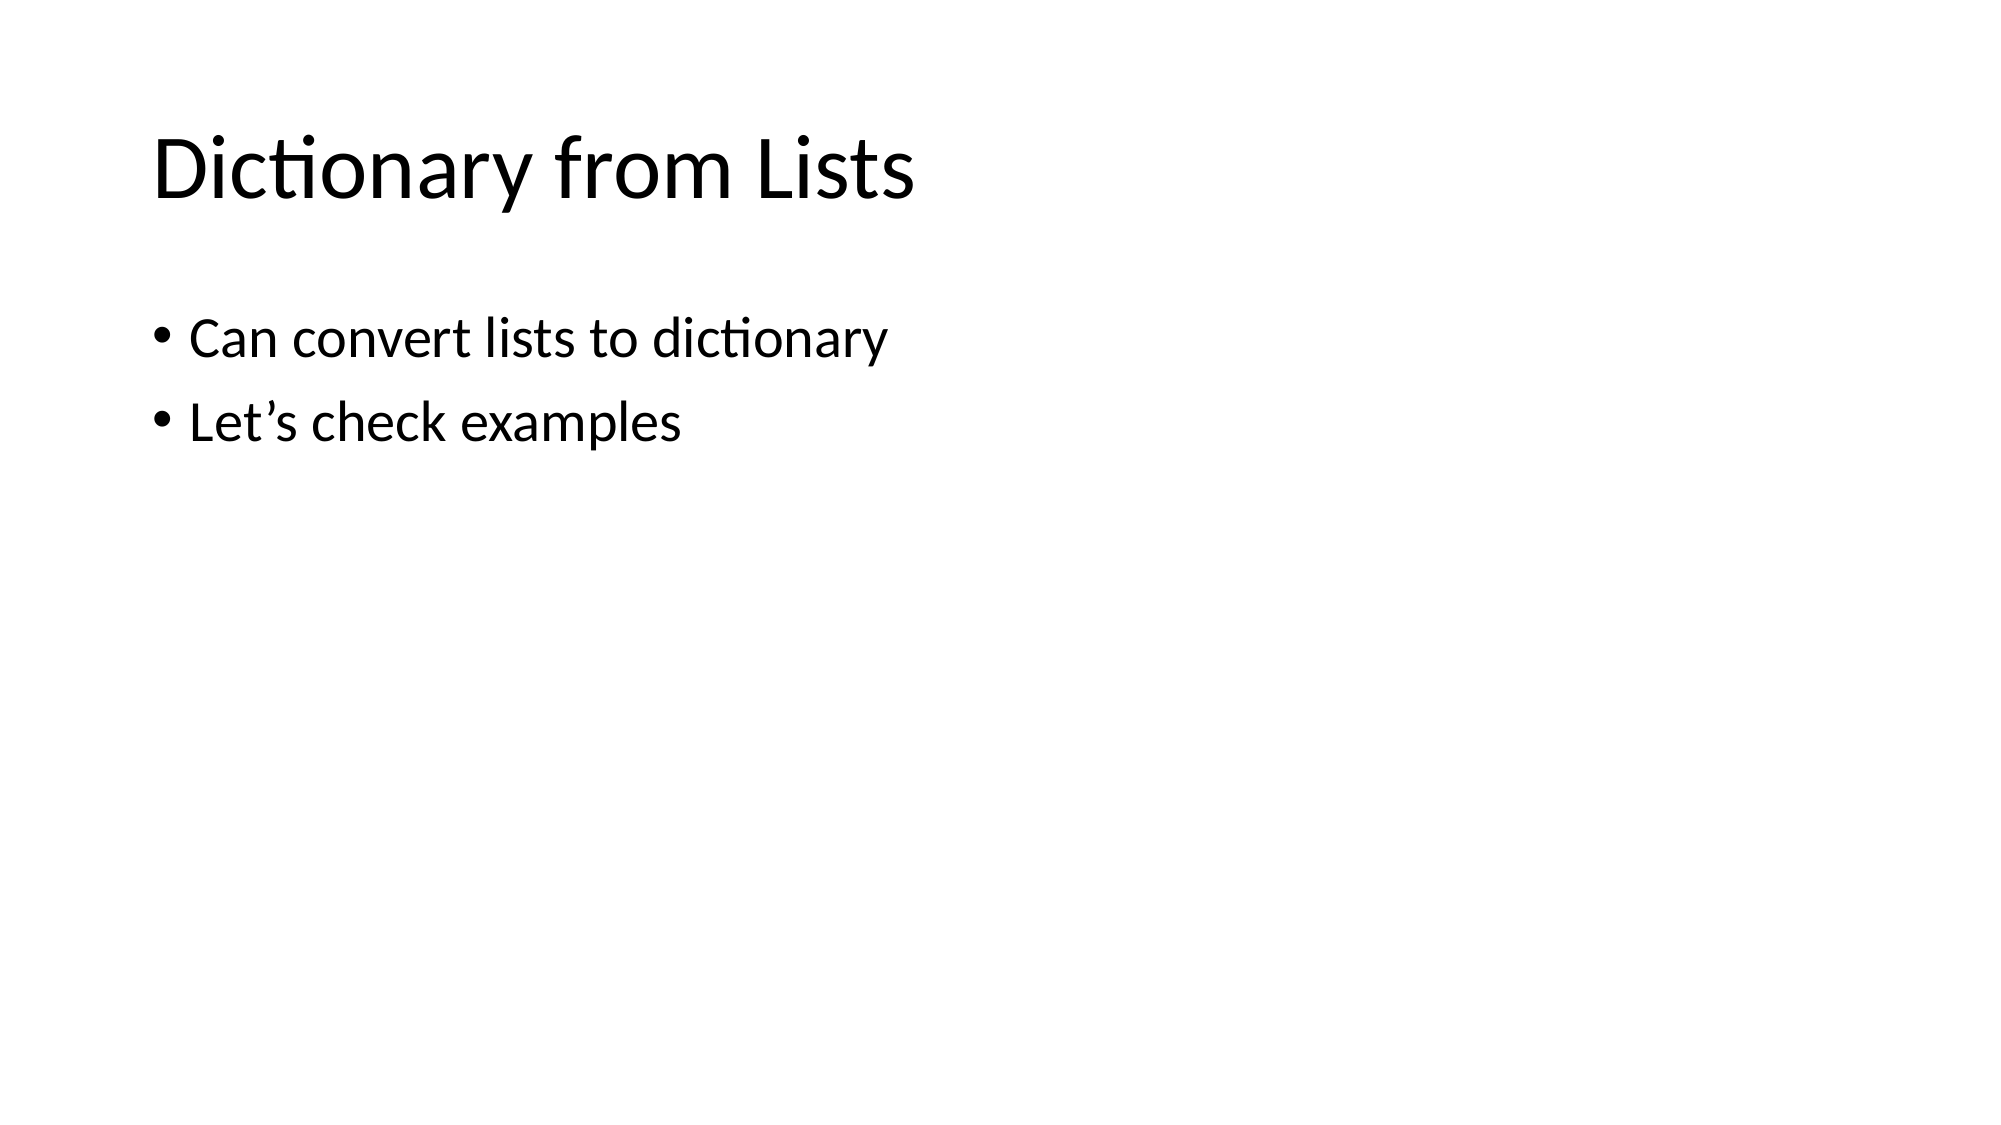

# Dictionary from Lists
Can convert lists to dictionary
Let’s check examples